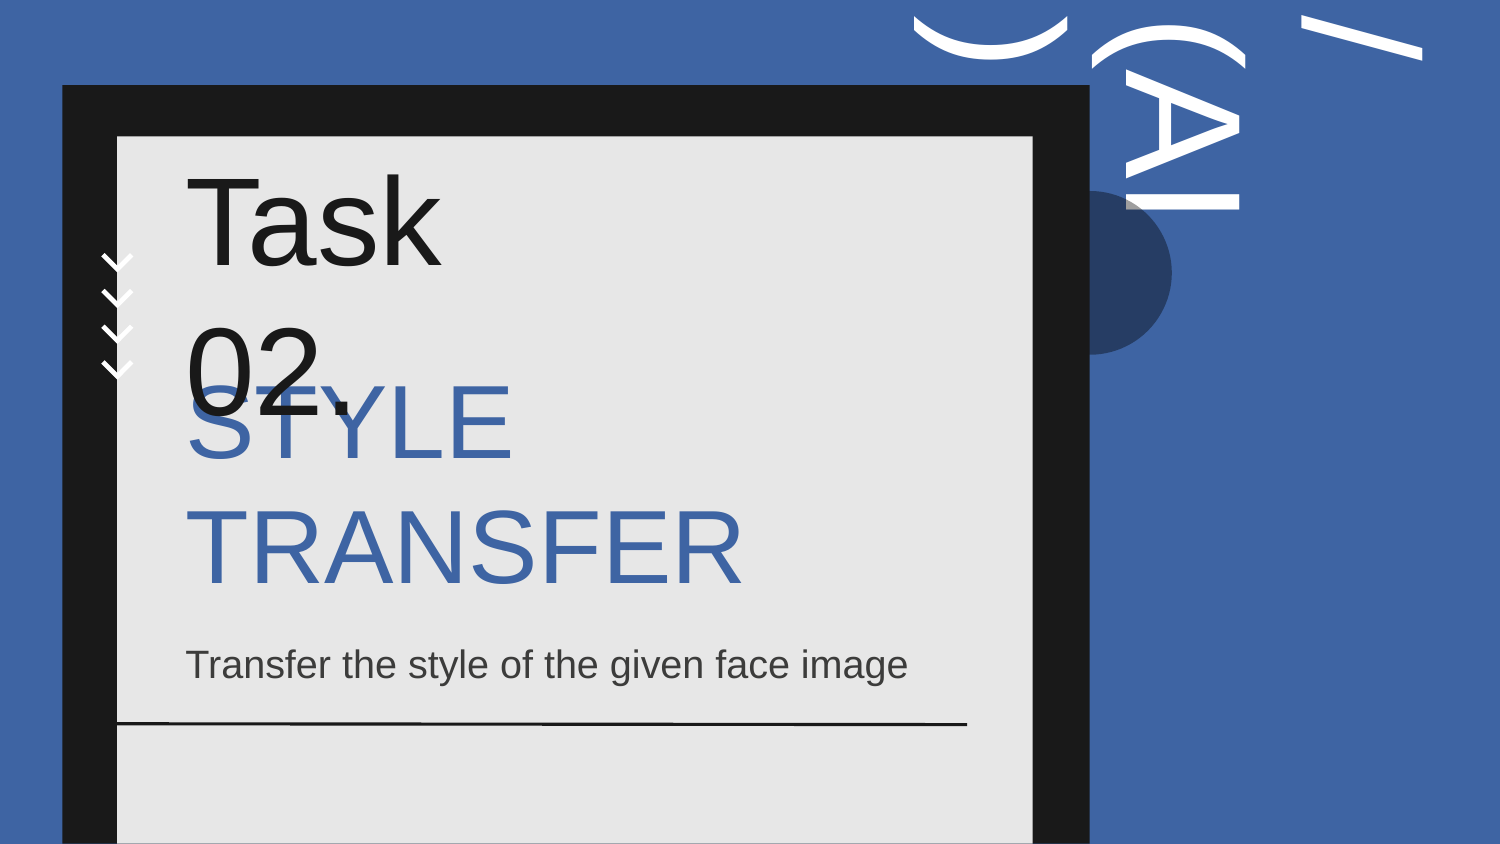

Task 02.

# STYLE TRANSFER
Transfer the style of the given face image